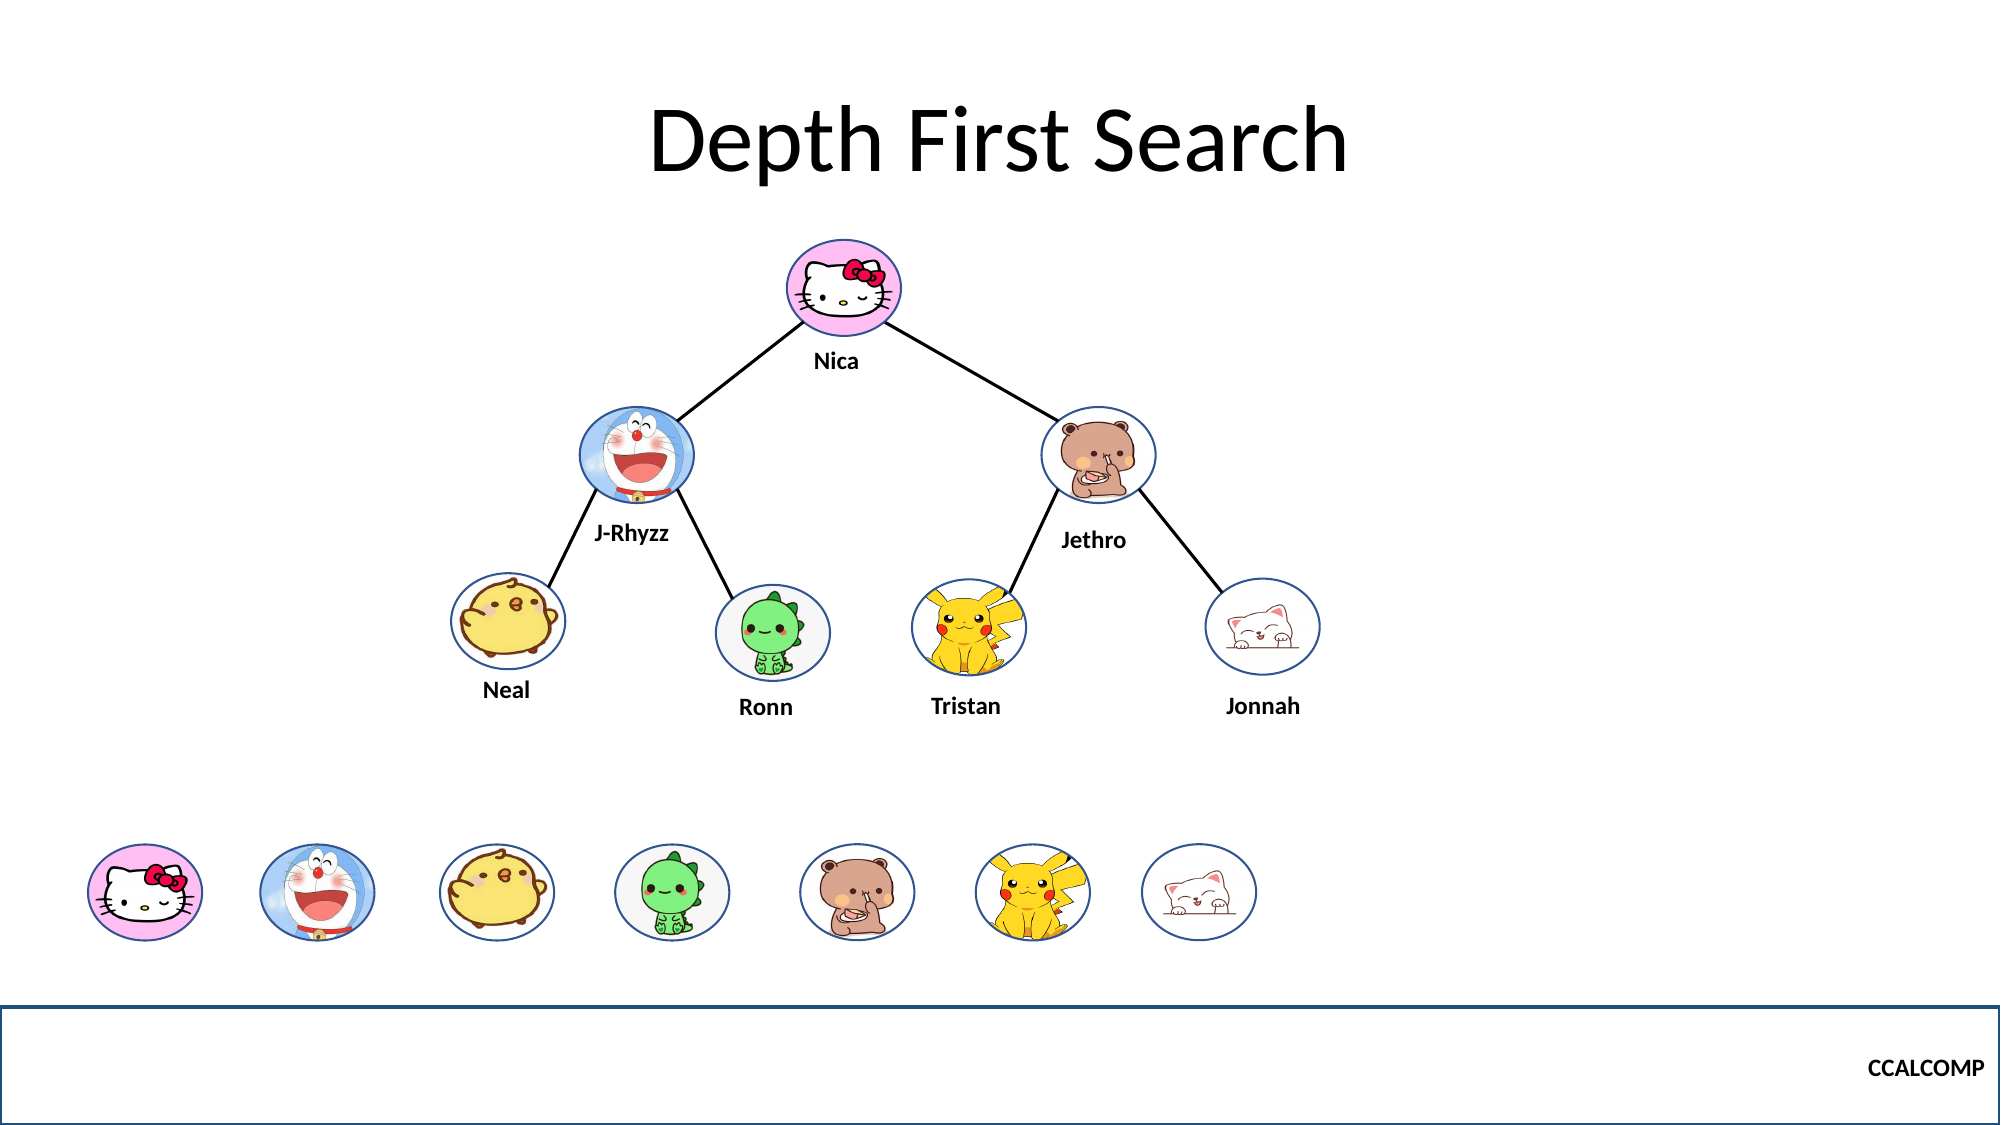

# Depth First Search

Nica

J-Rhyzz
Jethro

Neal
Tristan
Jonnah
Ronn

CCALCOMP